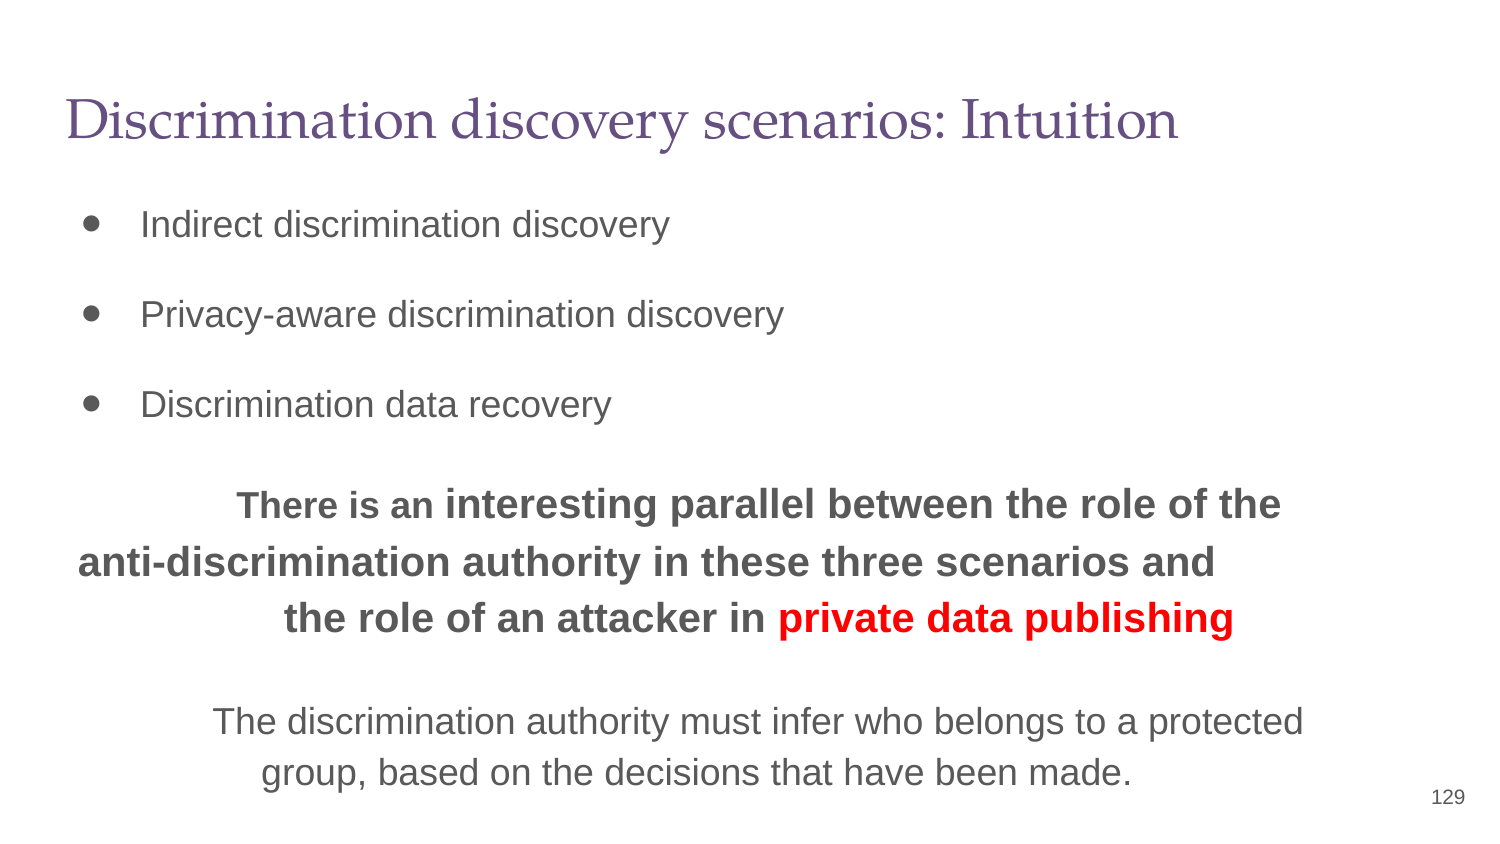

# Discrimination discovery scenarios: Intuition
Indirect discrimination discovery

Privacy-aware discrimination discovery

Discrimination data recovery

There is an interesting parallel between the role of the  anti-discrimination authority in these three scenarios and
the role of an attacker in private data publishing

The discrimination authority must infer who belongs to a protected  group, based on the decisions that have been made.
129